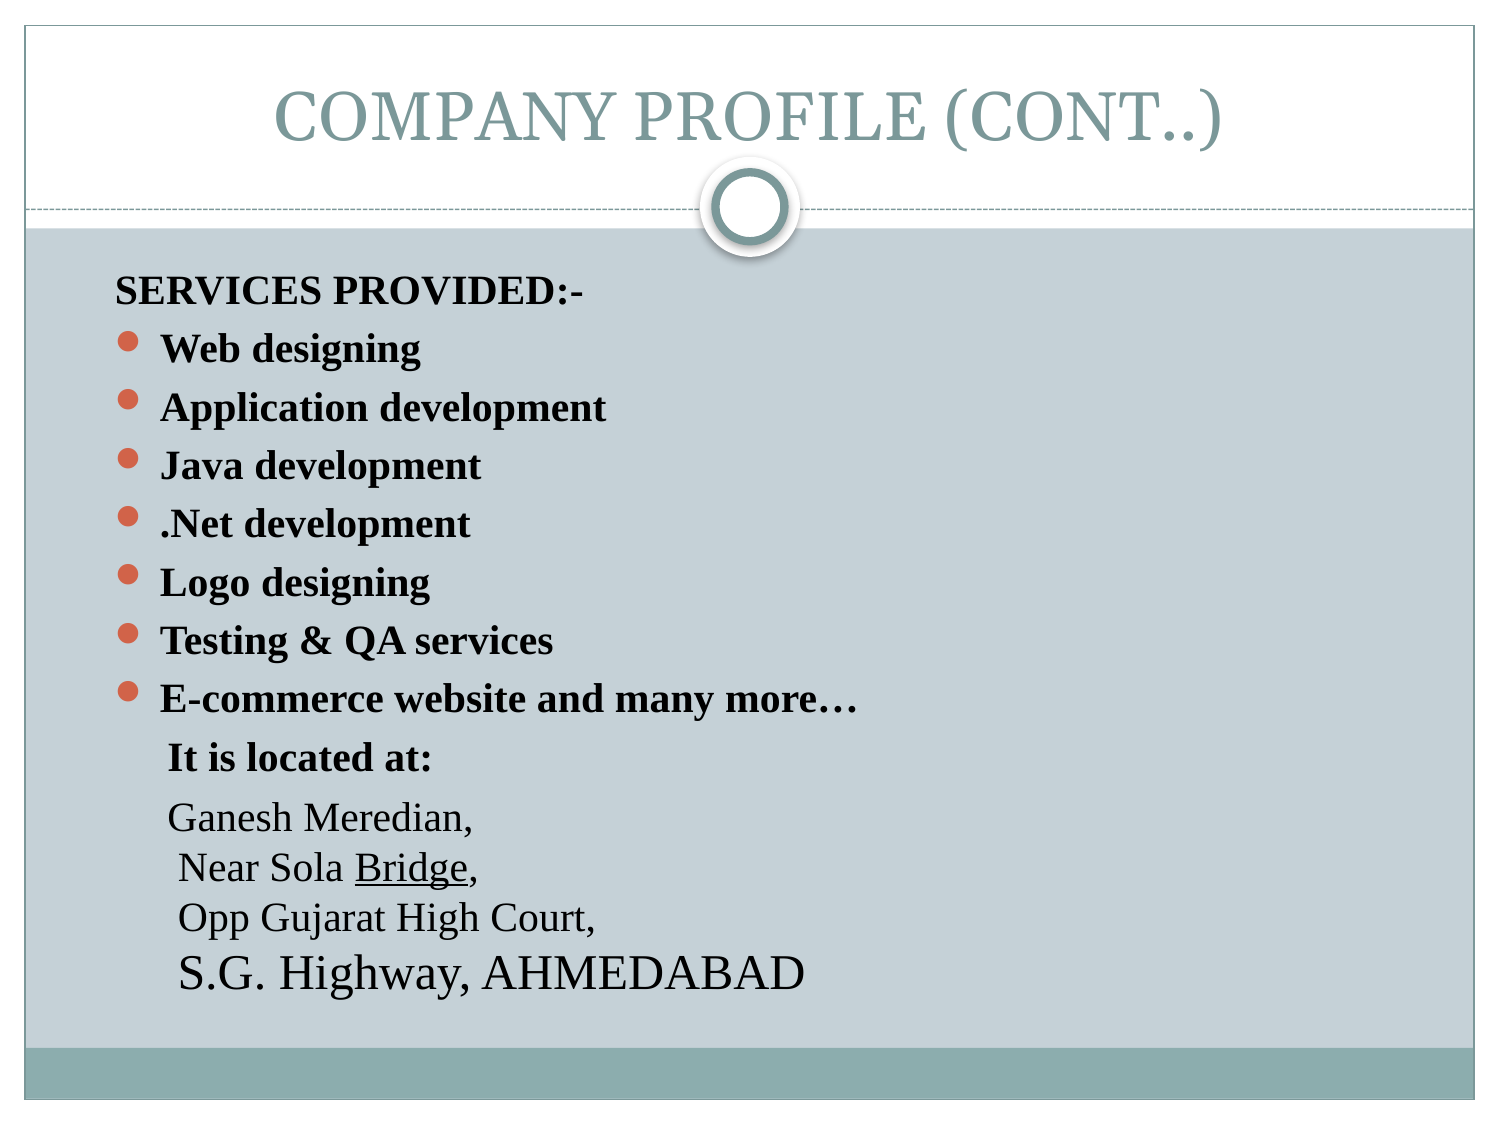

# COMPANY PROFILE (CONT..)
SERVICES PROVIDED:-
Web designing
Application development
Java development
.Net development
Logo designing
Testing & QA services
E-commerce website and many more…
     It is located at:
     Ganesh Meredian, 
      Near Sola Bridge, 
      Opp Gujarat High Court, 
     S.G. Highway, AHMEDABAD